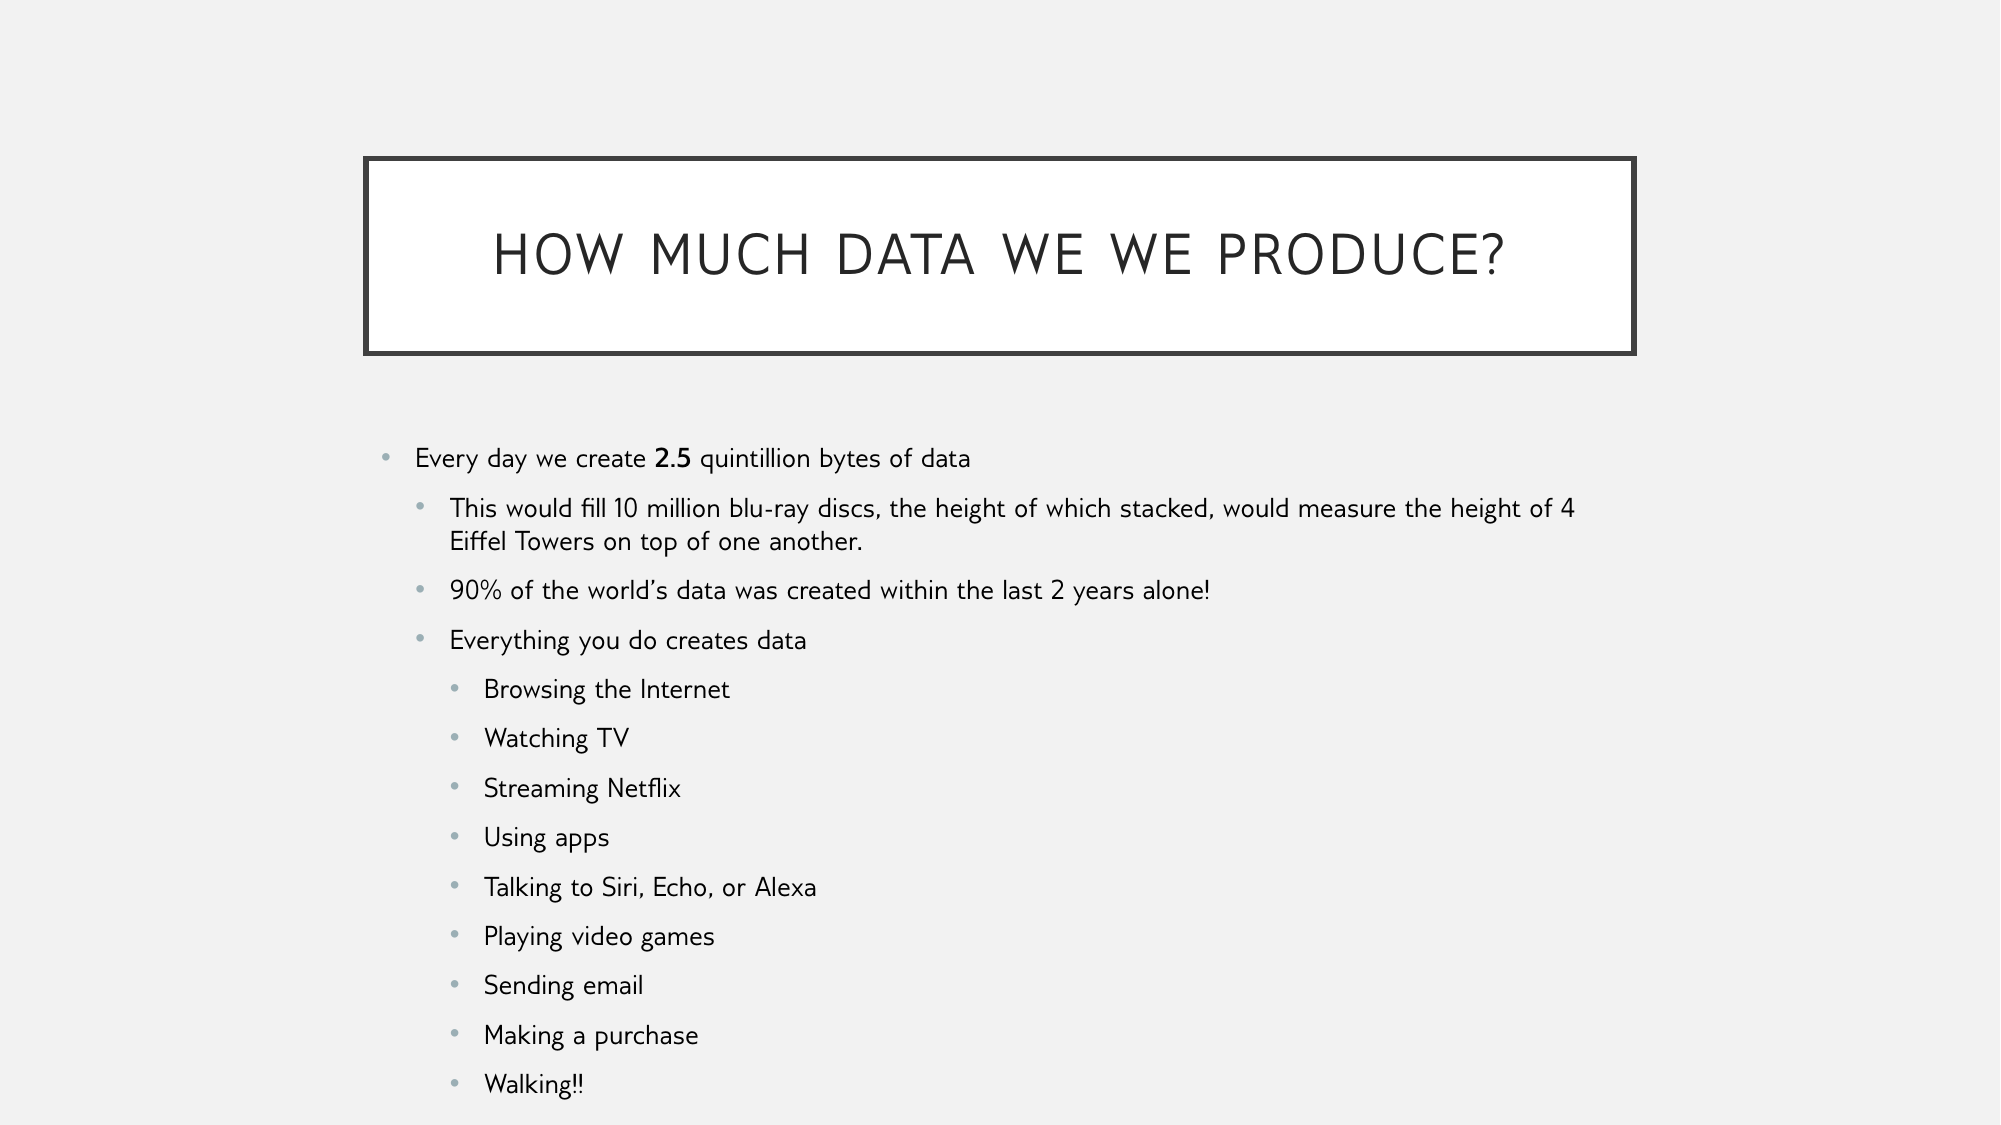

# How much data we we produce?
Every day we create 2.5 quintillion bytes of data
This would fill 10 million blu-ray discs, the height of which stacked, would measure the height of 4 Eiffel Towers on top of one another.
90% of the world’s data was created within the last 2 years alone!
Everything you do creates data
Browsing the Internet
Watching TV
Streaming Netflix
Using apps
Talking to Siri, Echo, or Alexa
Playing video games
Sending email
Making a purchase
Walking!!